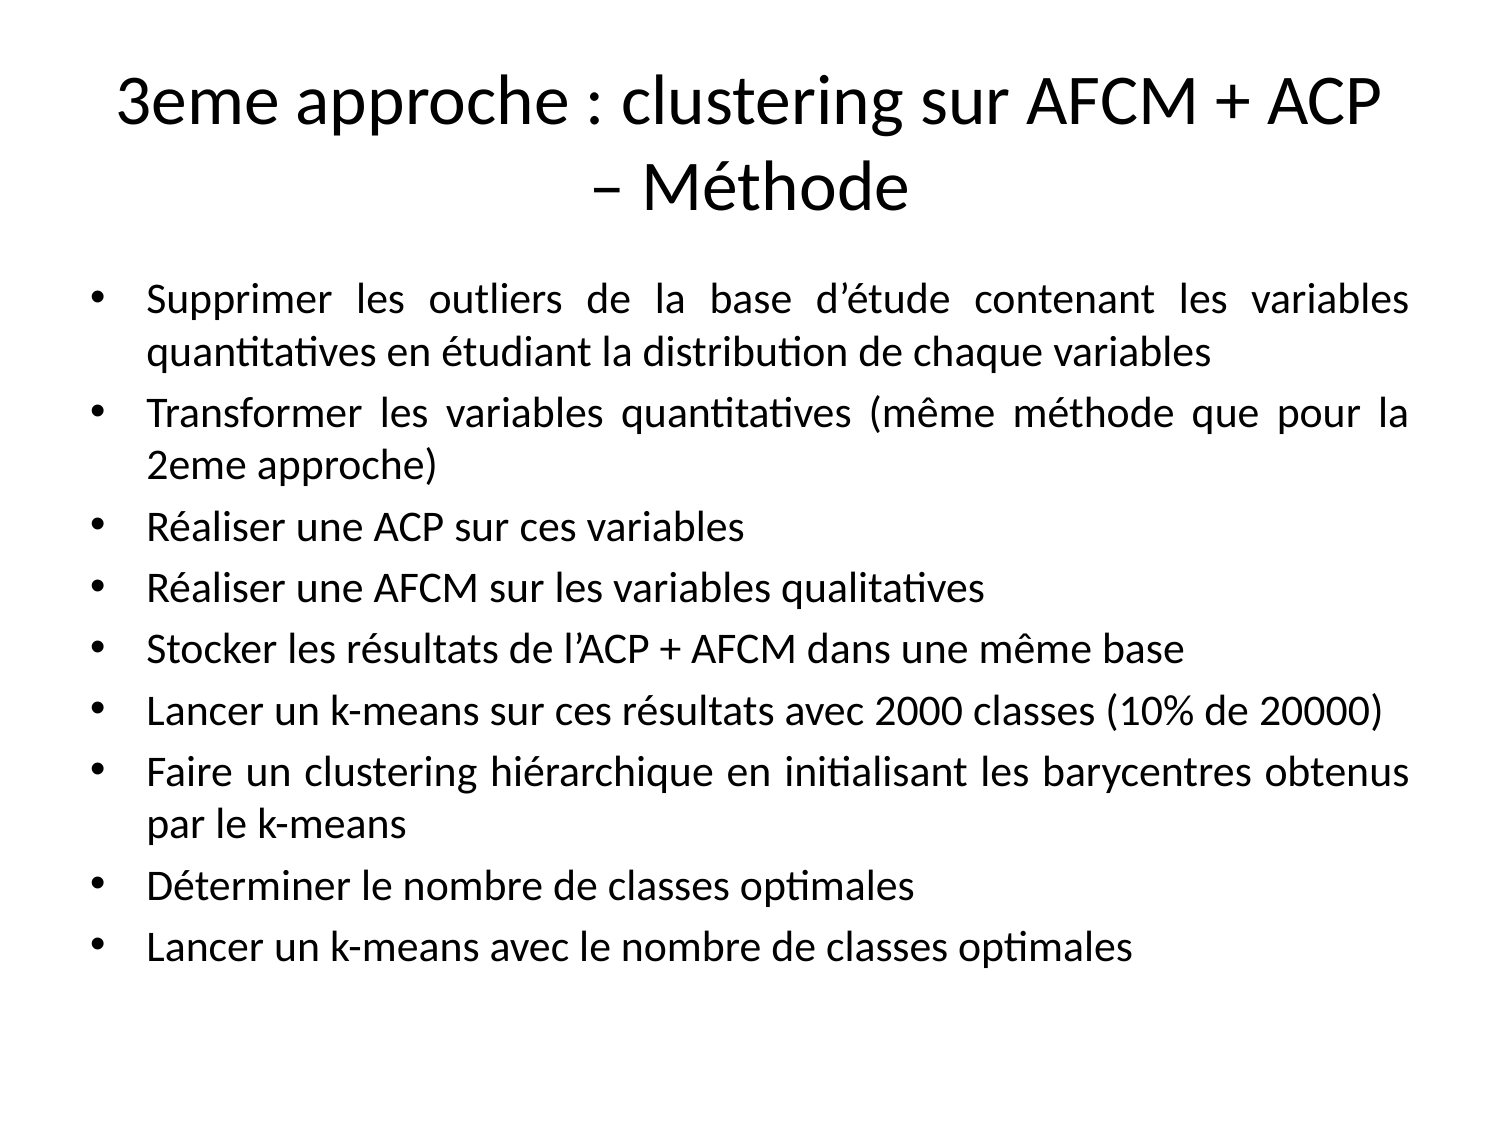

# 3eme approche : clustering sur AFCM + ACP – Méthode
Supprimer les outliers de la base d’étude contenant les variables quantitatives en étudiant la distribution de chaque variables
Transformer les variables quantitatives (même méthode que pour la 2eme approche)
Réaliser une ACP sur ces variables
Réaliser une AFCM sur les variables qualitatives
Stocker les résultats de l’ACP + AFCM dans une même base
Lancer un k-means sur ces résultats avec 2000 classes (10% de 20000)
Faire un clustering hiérarchique en initialisant les barycentres obtenus par le k-means
Déterminer le nombre de classes optimales
Lancer un k-means avec le nombre de classes optimales